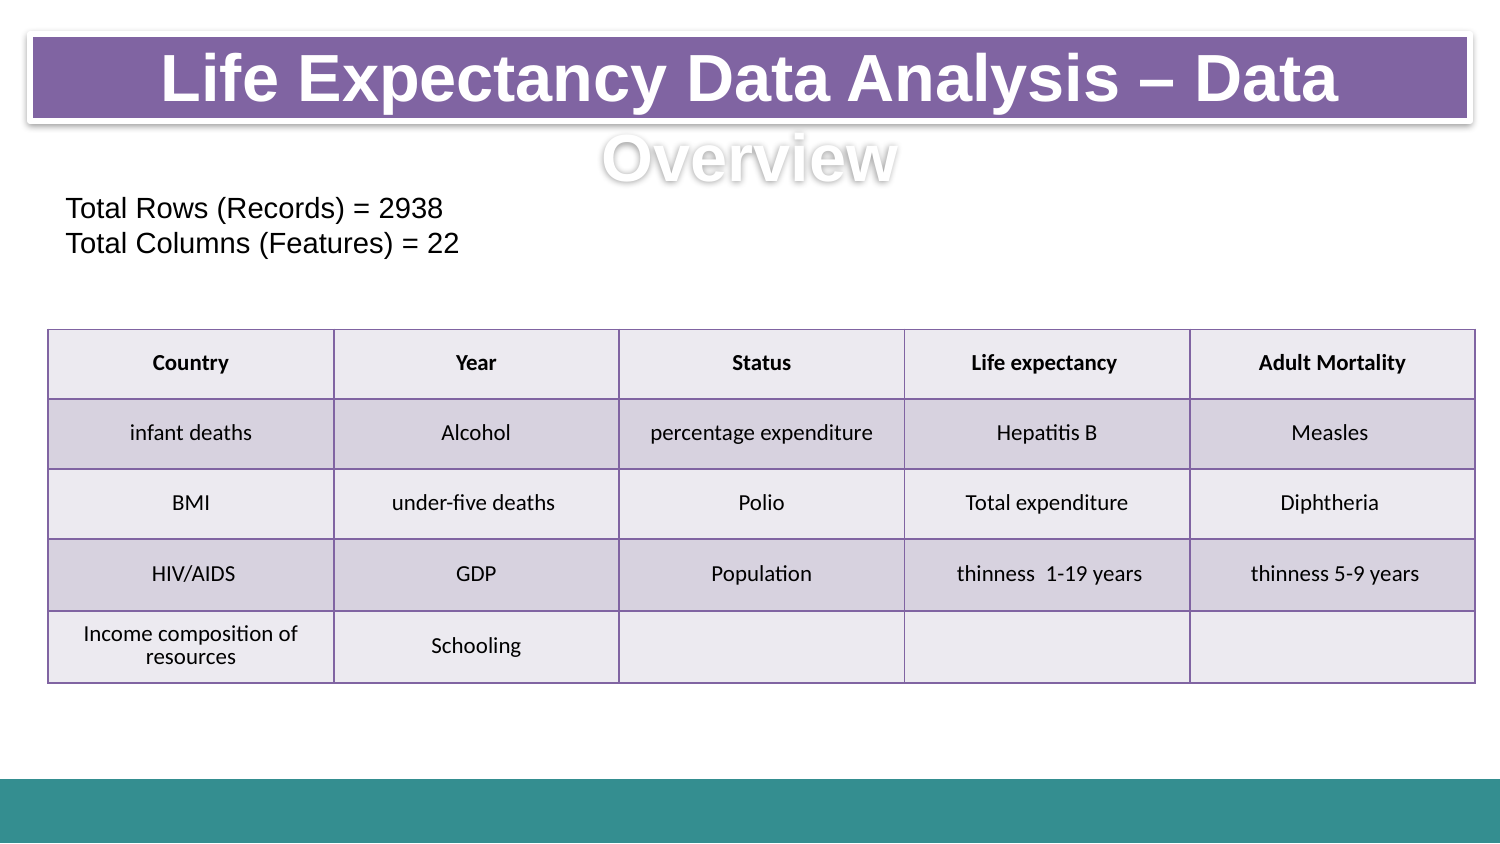

Life Expectancy Data Analysis – Data Overview
Total Rows (Records) = 2938
Total Columns (Features) = 22
| Country | Year | Status | Life expectancy | Adult Mortality |
| --- | --- | --- | --- | --- |
| infant deaths | Alcohol | percentage expenditure | Hepatitis B | Measles |
| BMI | under-five deaths | Polio | Total expenditure | Diphtheria |
| HIV/AIDS | GDP | Population | thinness 1-19 years | thinness 5-9 years |
| Income composition of resources | Schooling |  |  |  |